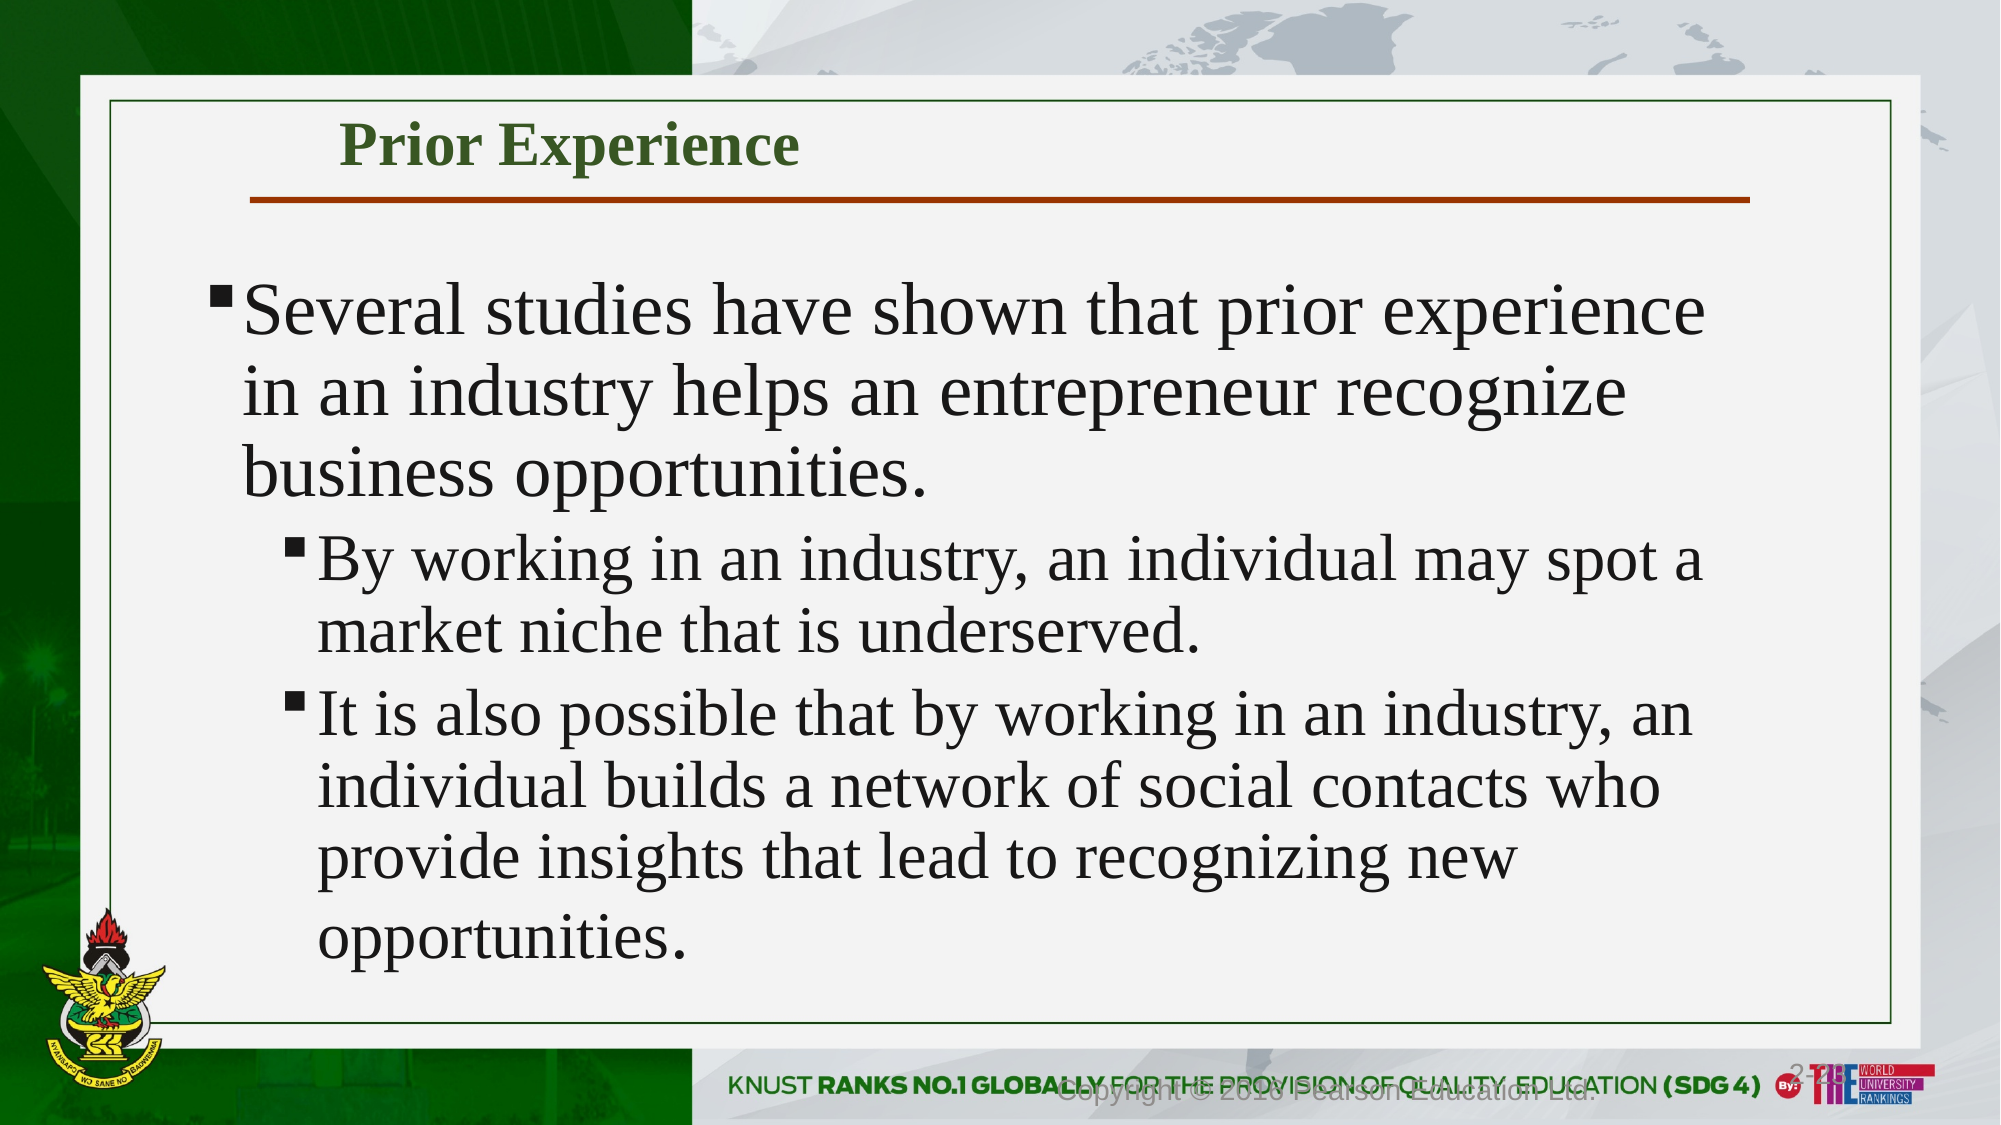

# Prior Experience

Several studies have shown that prior experience in an industry helps an entrepreneur recognize business opportunities.
By working in an industry, an individual may spot a market niche that is underserved.
It is also possible that by working in an industry, an individual builds a network of social contacts who provide insights that lead to recognizing new opportunities.
2-23
Copyright © 2016 Pearson Education Ltd.